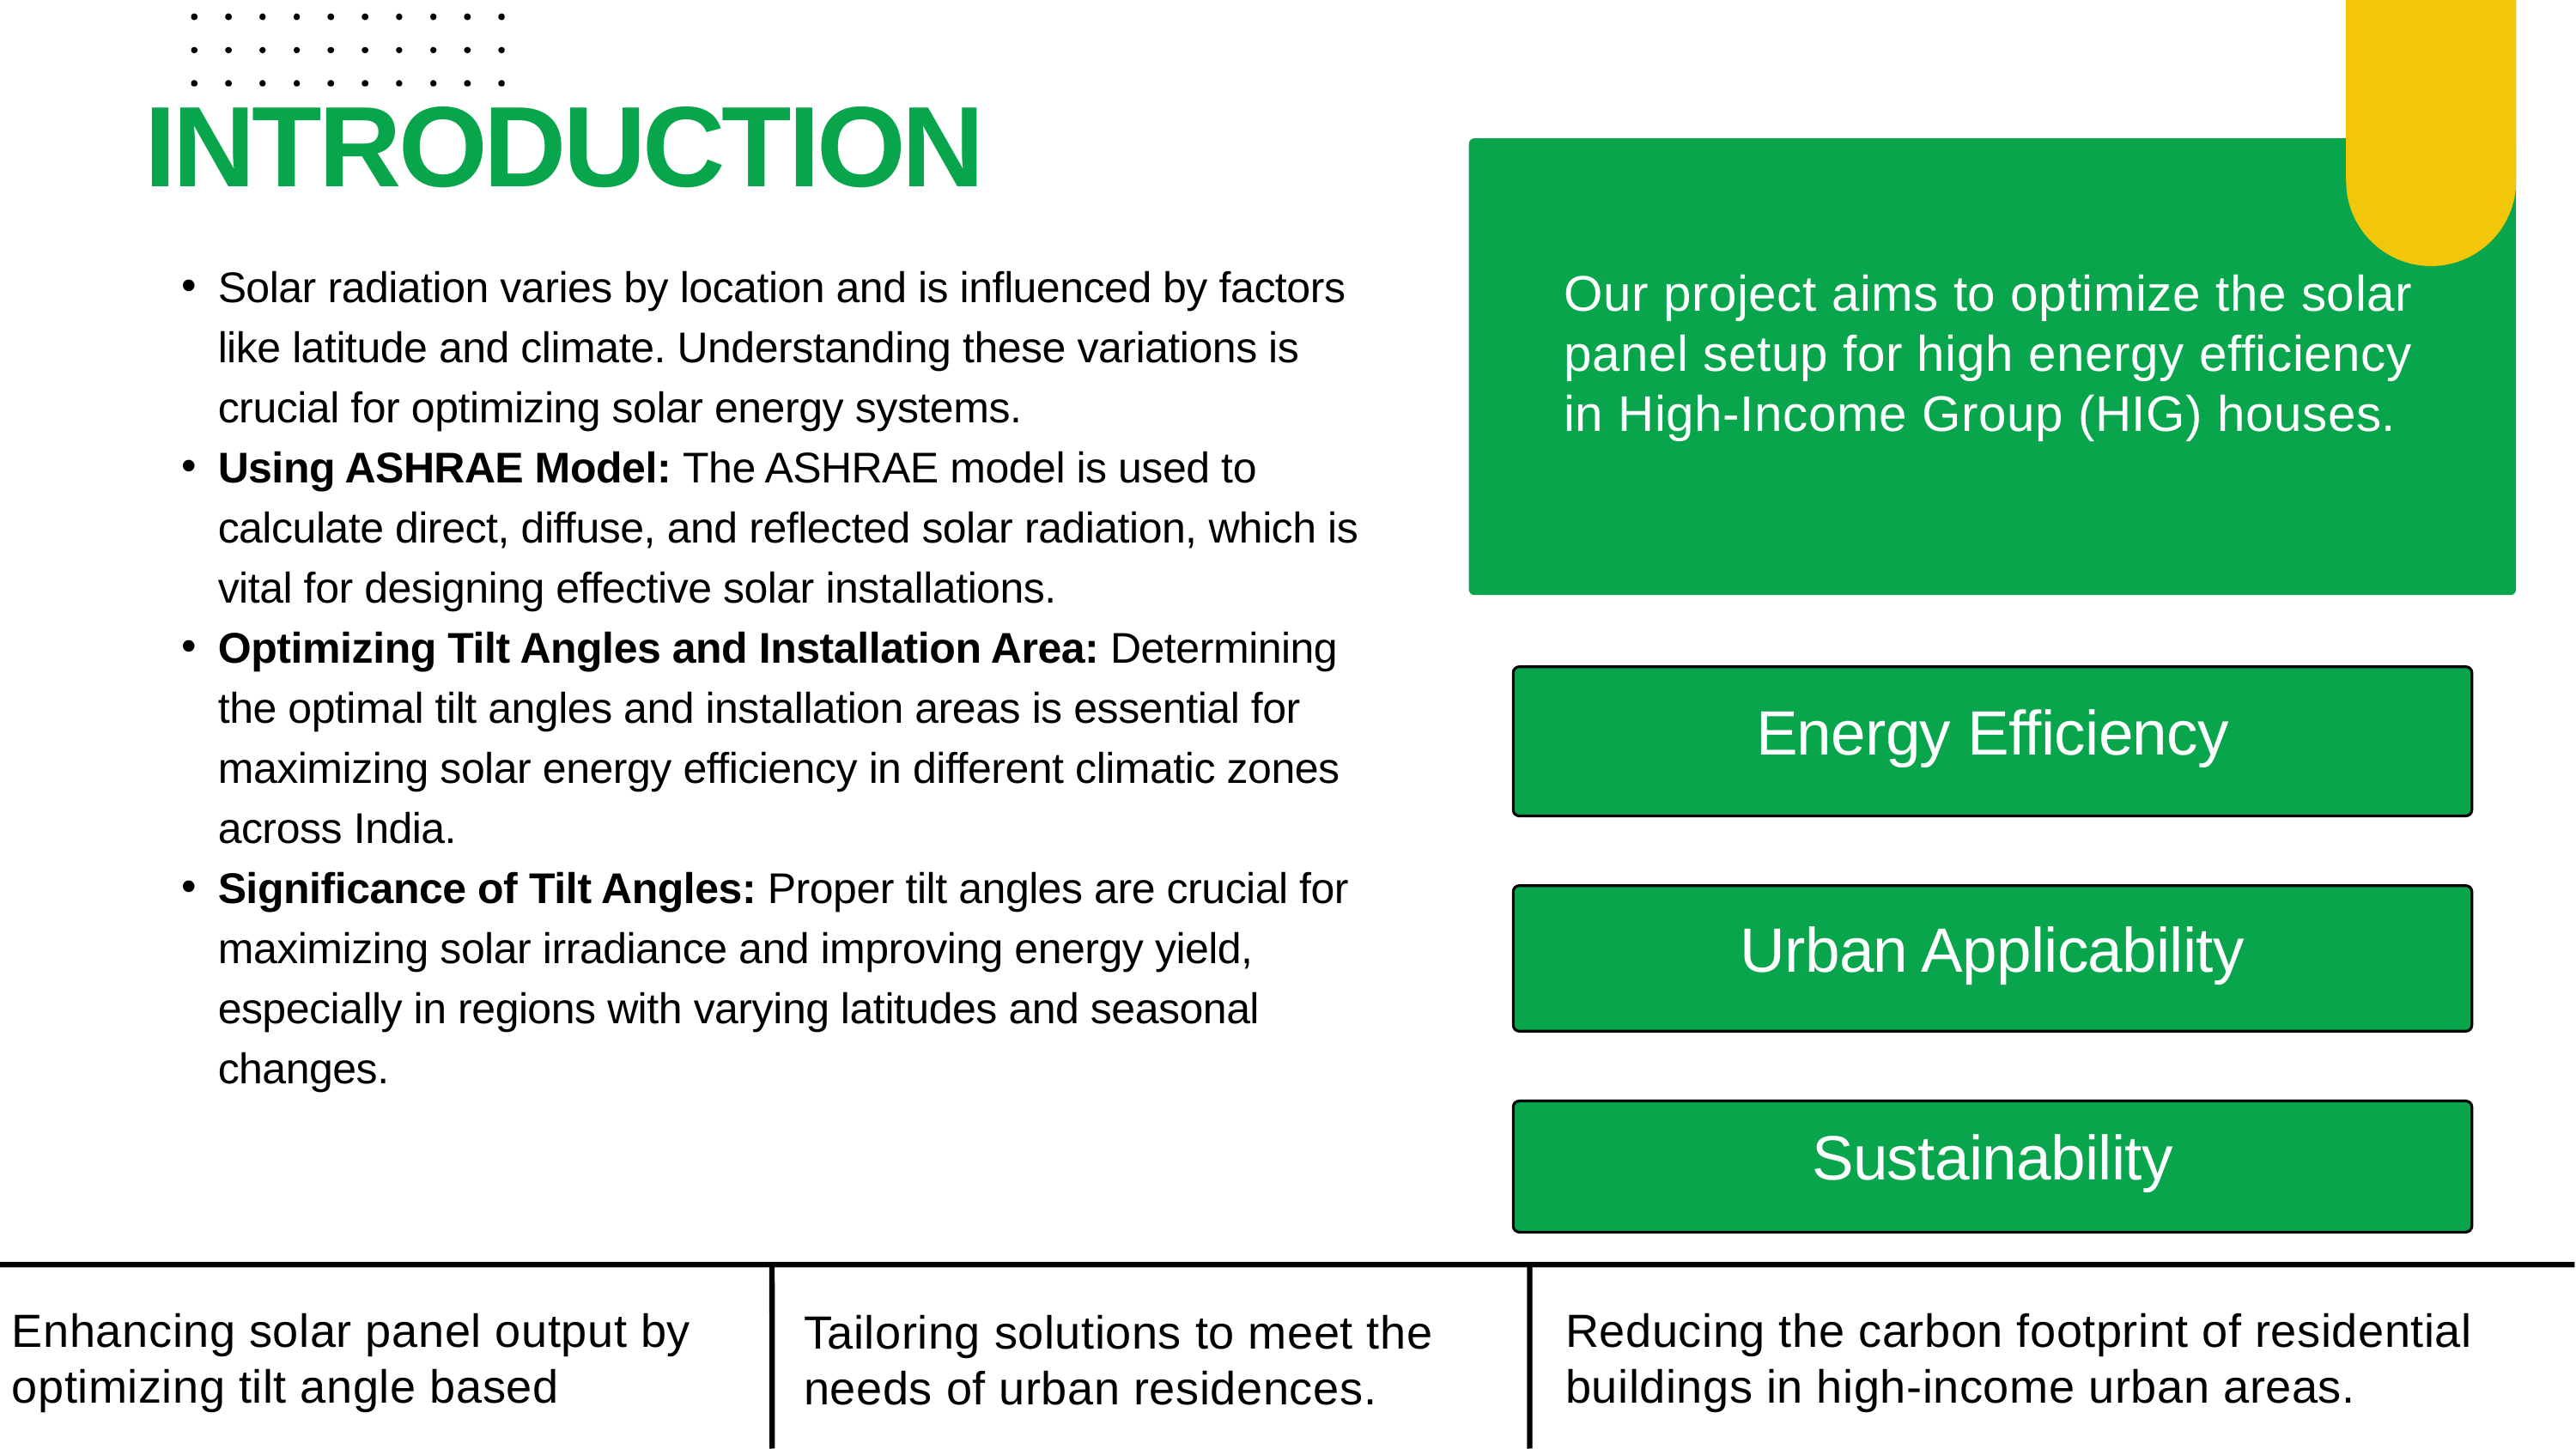

INTRODUCTION

Solar radiation varies by location and is influenced by factors like latitude and climate. Understanding these variations is crucial for optimizing solar energy systems.
Using ASHRAE Model: The ASHRAE model is used to calculate direct, diffuse, and reflected solar radiation, which is vital for designing effective solar installations.
Optimizing Tilt Angles and Installation Area: Determining the optimal tilt angles and installation areas is essential for maximizing solar energy efficiency in different climatic zones across India.
Significance of Tilt Angles: Proper tilt angles are crucial for maximizing solar irradiance and improving energy yield, especially in regions with varying latitudes and seasonal changes.
Our project aims to optimize the solar panel setup for high energy efficiency in High-Income Group (HIG) houses.

Energy Efficiency

Urban Applicability

Sustainability

Enhancing solar panel output by optimizing tilt angle based
Reducing the carbon footprint of residential buildings in high-income urban areas.
Tailoring solutions to meet the needs of urban residences.